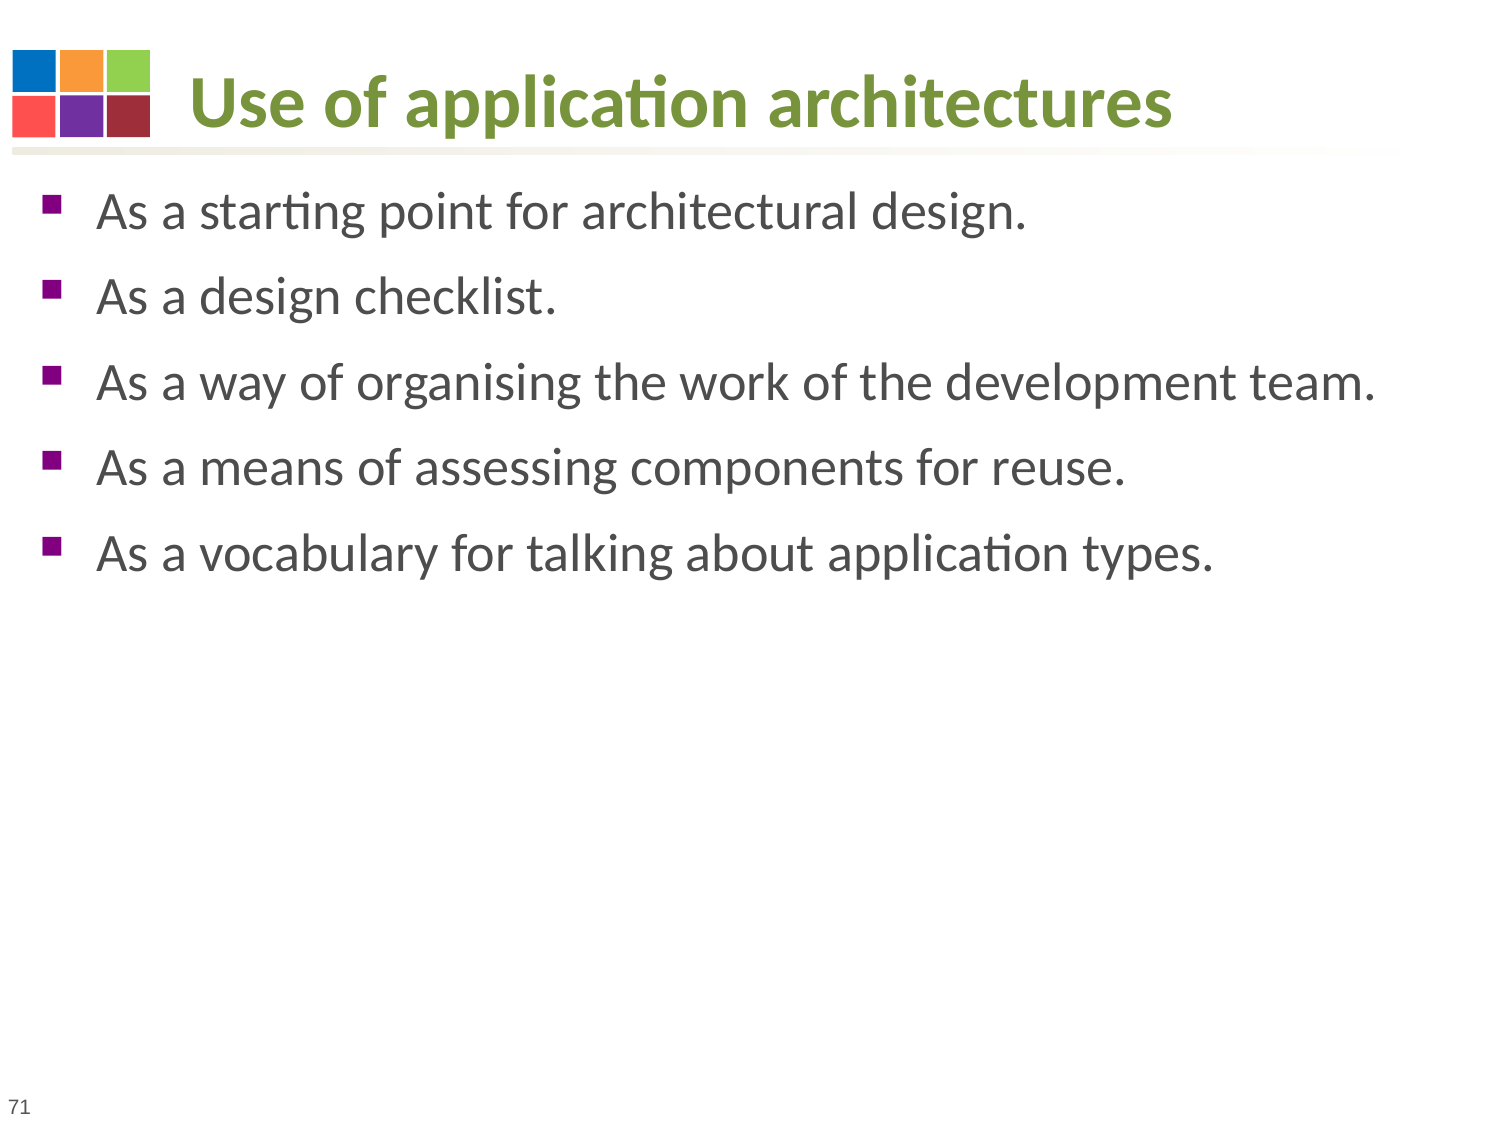

# Use of application architectures
As a starting point for architectural design.
As a design checklist.
As a way of organising the work of the development team.
As a means of assessing components for reuse.
As a vocabulary for talking about application types.